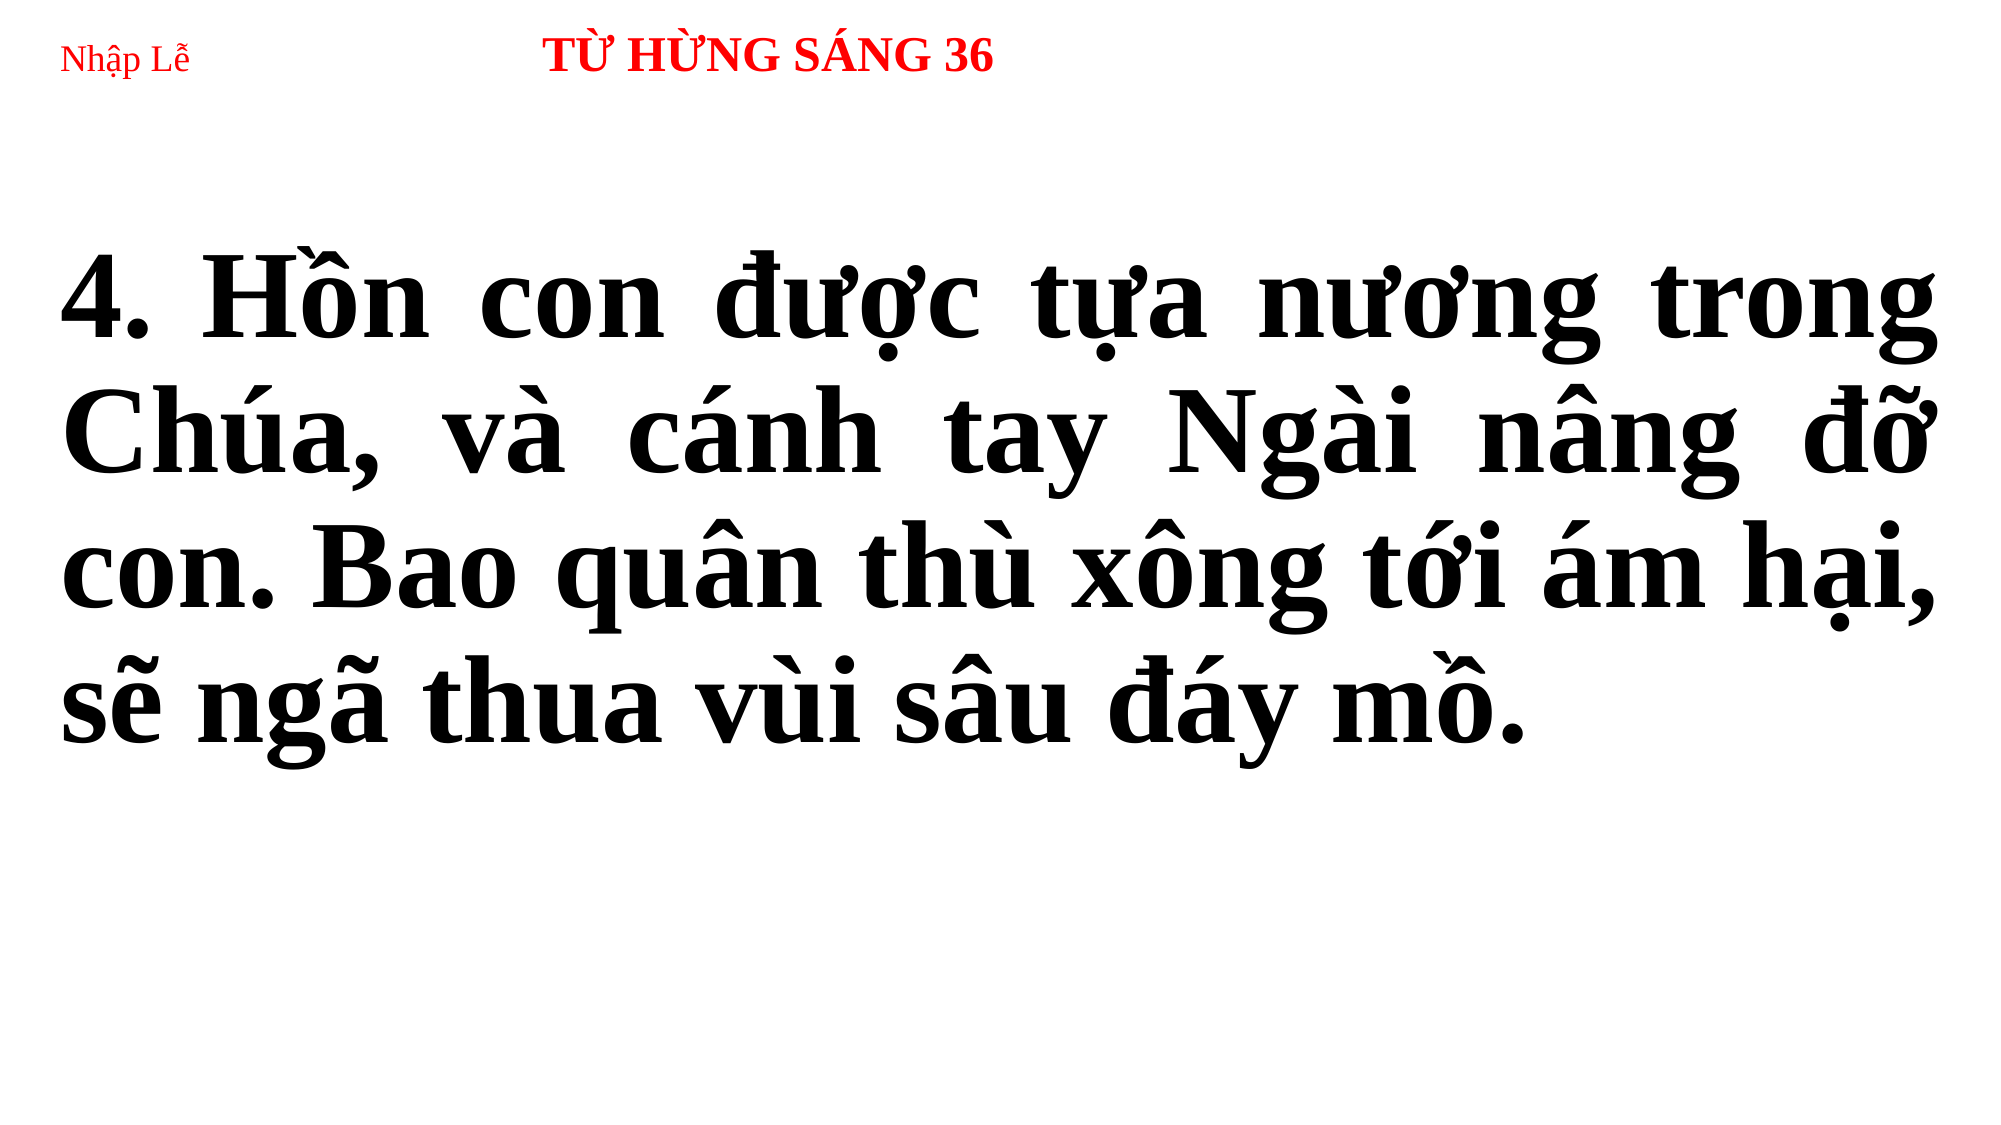

# Nhập Lễ                                     TỪ HỪNG SÁNG 36
4. Hồn con được tựa nương trong Chúa, và cánh tay Ngài nâng đỡ con. Bao quân thù xông tới ám hại, sẽ ngã thua vùi sâu đáy mồ.